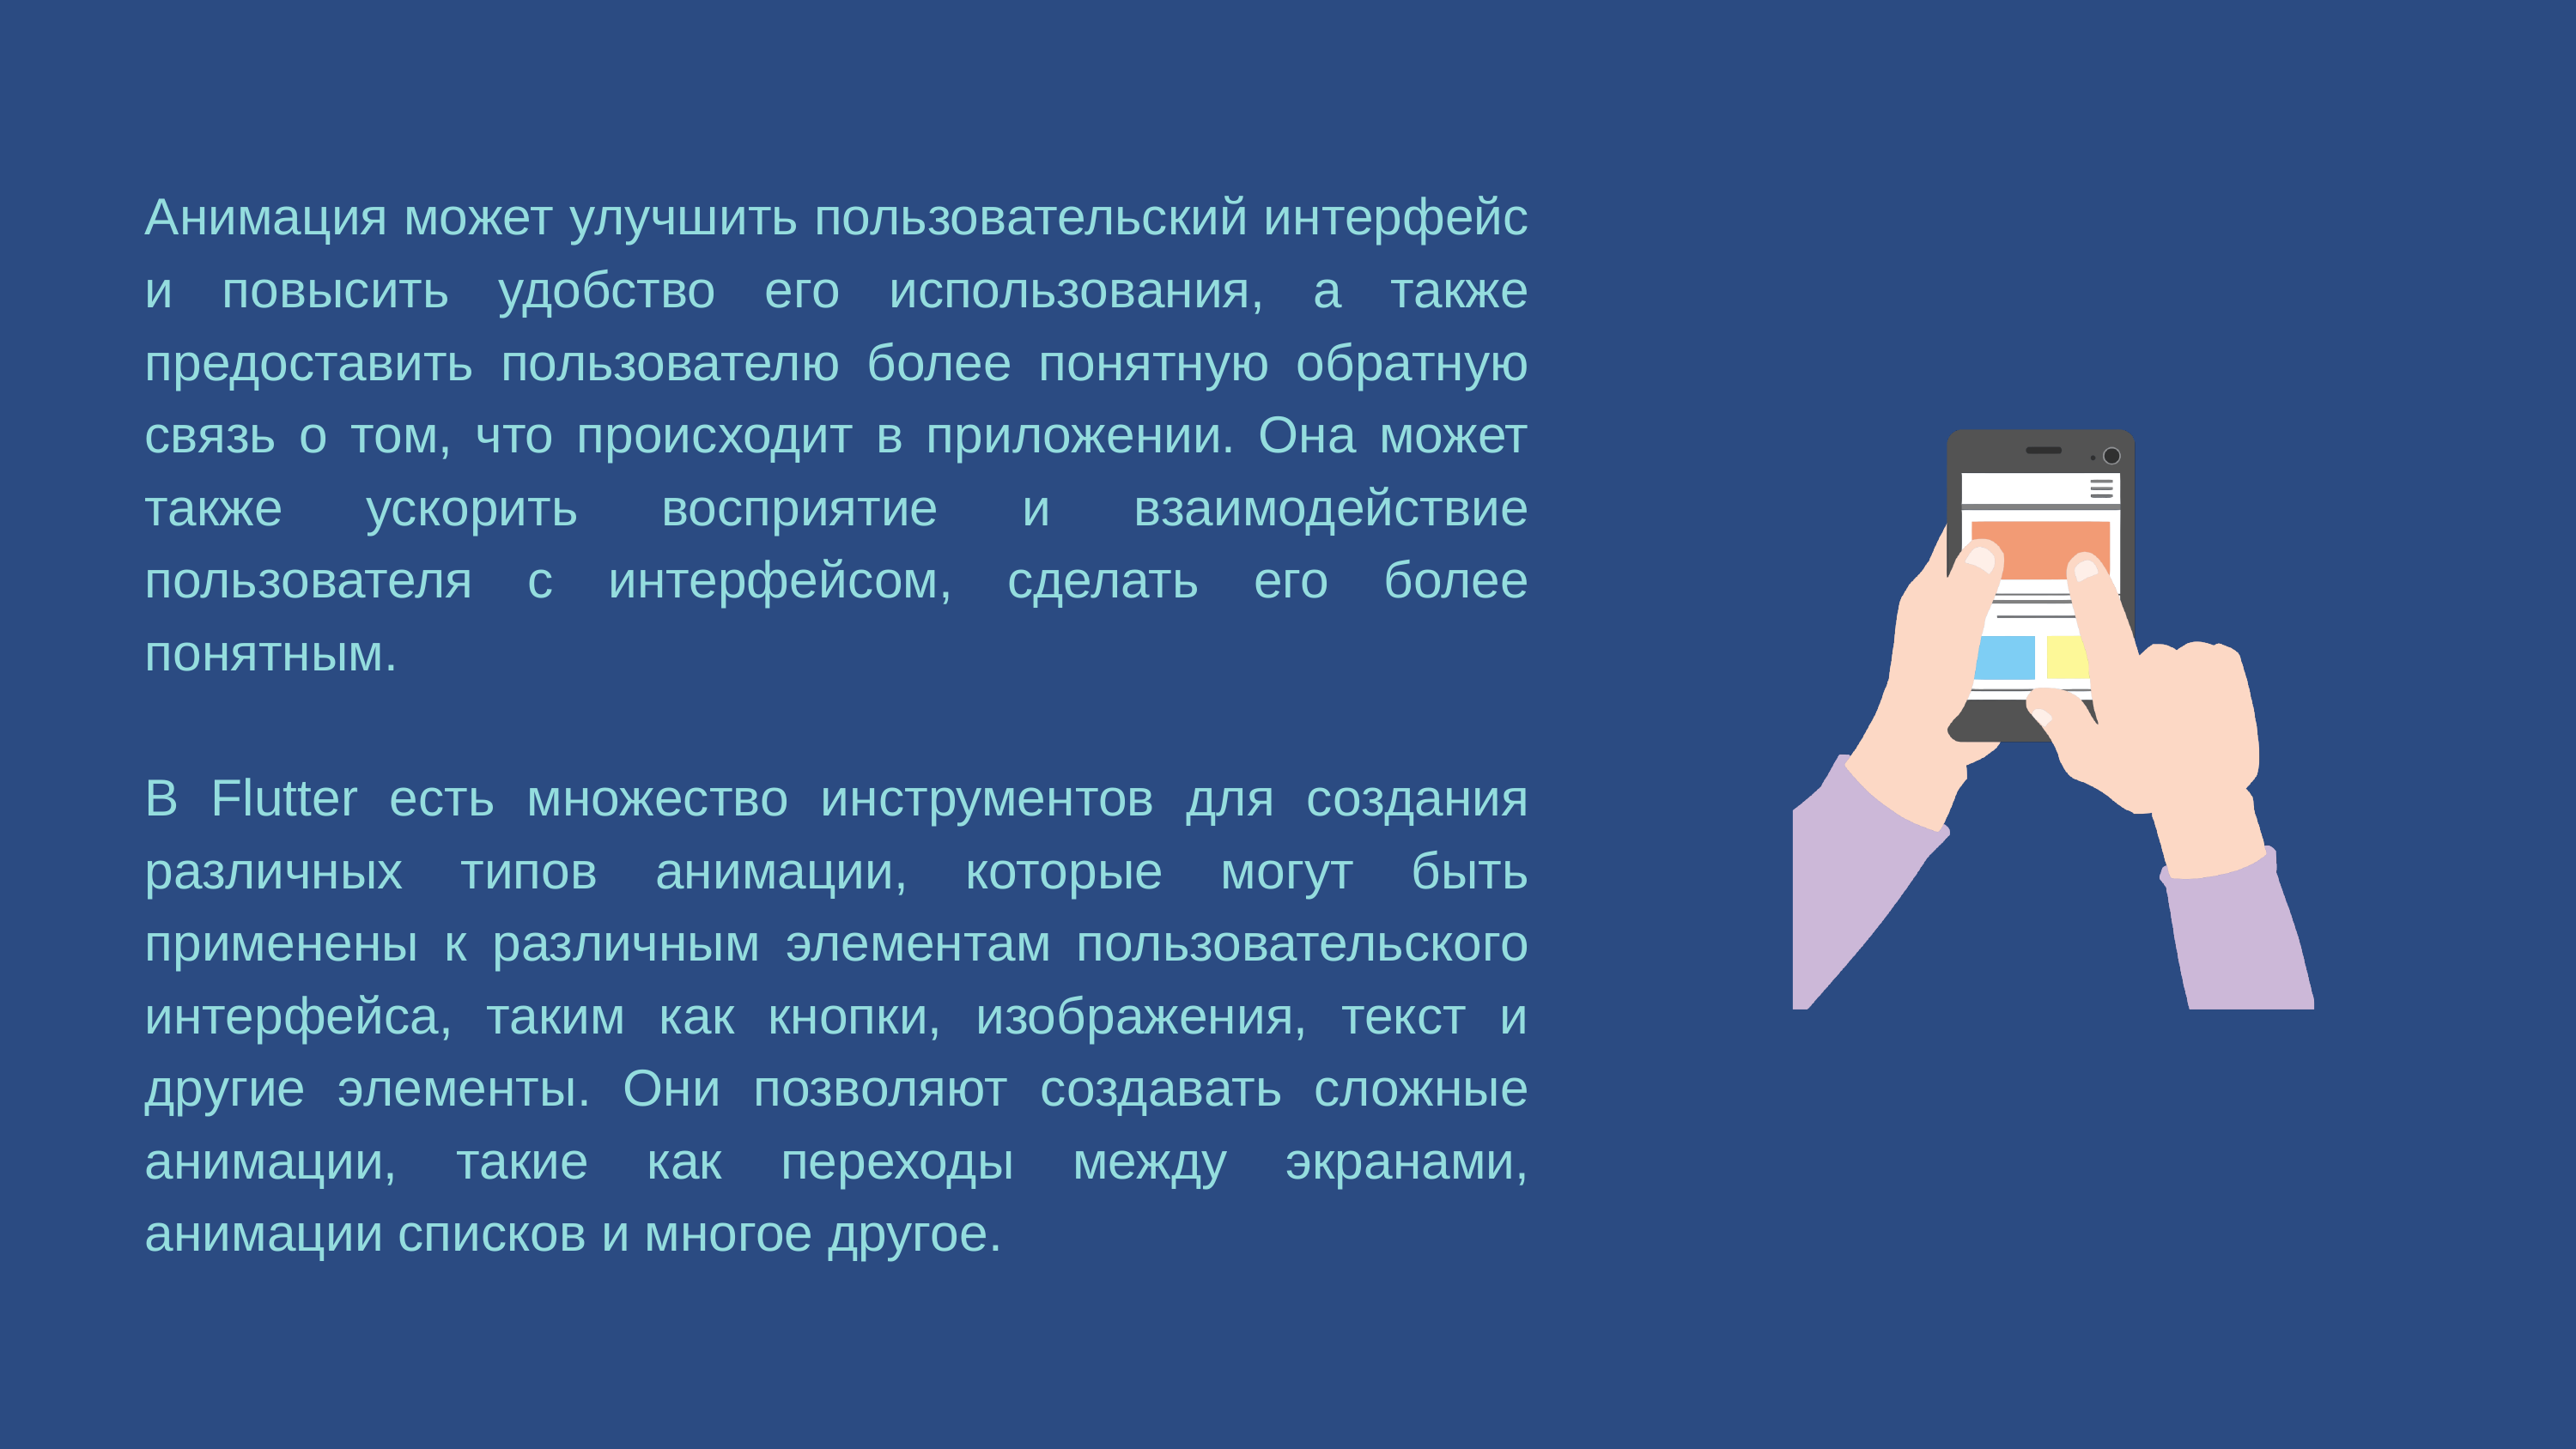

Анимация может улучшить пользовательский интерфейс и повысить удобство его использования, а также предоставить пользователю более понятную обратную связь о том, что происходит в приложении. Она может также ускорить восприятие и взаимодействие пользователя с интерфейсом, сделать его более понятным.

В Flutter есть множество инструментов для создания различных типов анимации, которые могут быть применены к различным элементам пользовательского интерфейса, таким как кнопки, изображения, текст и другие элементы. Они позволяют создавать сложные анимации, такие как переходы между экранами, анимации списков и многое другое.